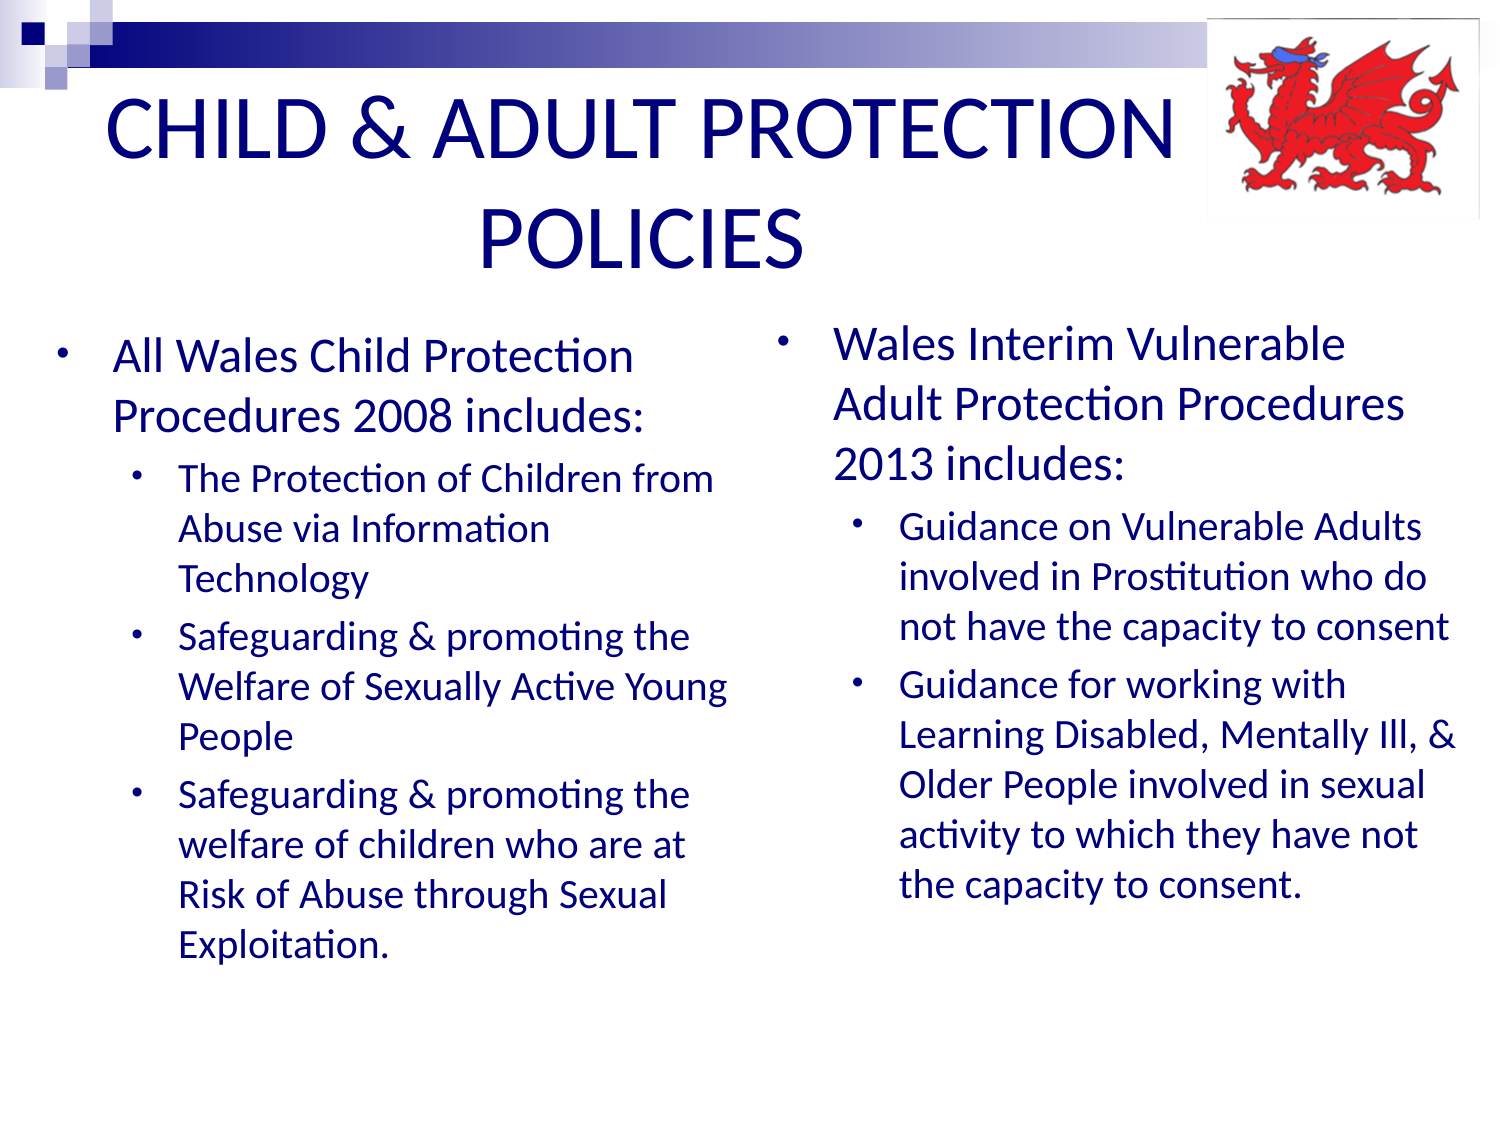

# CHILD & ADULT PROTECTION POLICIES
Wales Interim Vulnerable Adult Protection Procedures 2013 includes:
Guidance on Vulnerable Adults involved in Prostitution who do not have the capacity to consent
Guidance for working with Learning Disabled, Mentally Ill, & Older People involved in sexual activity to which they have not the capacity to consent.

All Wales Child Protection Procedures 2008 includes:
The Protection of Children from Abuse via Information Technology
Safeguarding & promoting the Welfare of Sexually Active Young People
Safeguarding & promoting the welfare of children who are at Risk of Abuse through Sexual Exploitation.